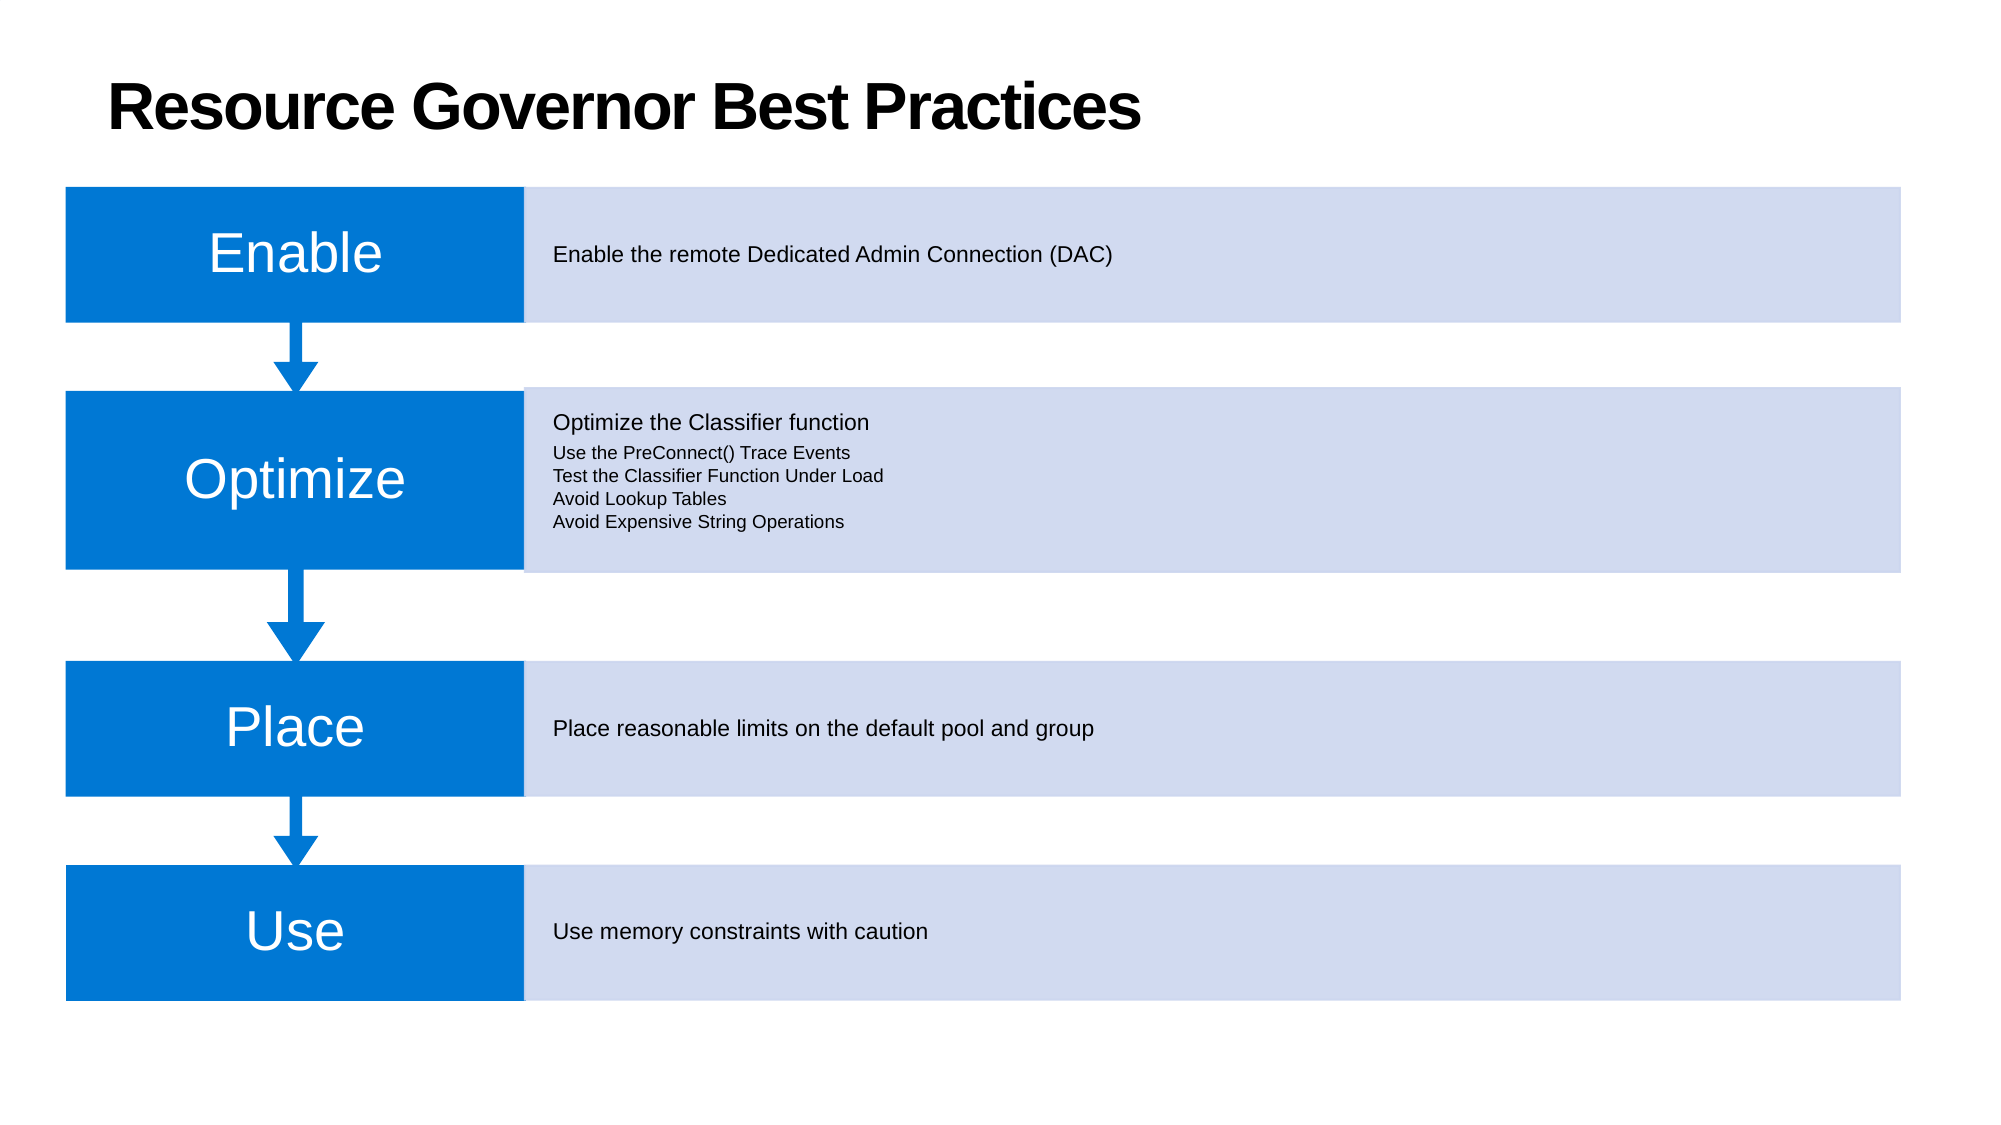

# Resource Governor Best Practices
Use
Use memory constraints with caution
Place
Place reasonable limits on the default pool and group
Optimize
Optimize the Classifier function
Use the PreConnect() Trace Events
Test the Classifier Function Under Load
Avoid Lookup Tables
Avoid Expensive String Operations
Enable
Enable the remote Dedicated Admin Connection (DAC)